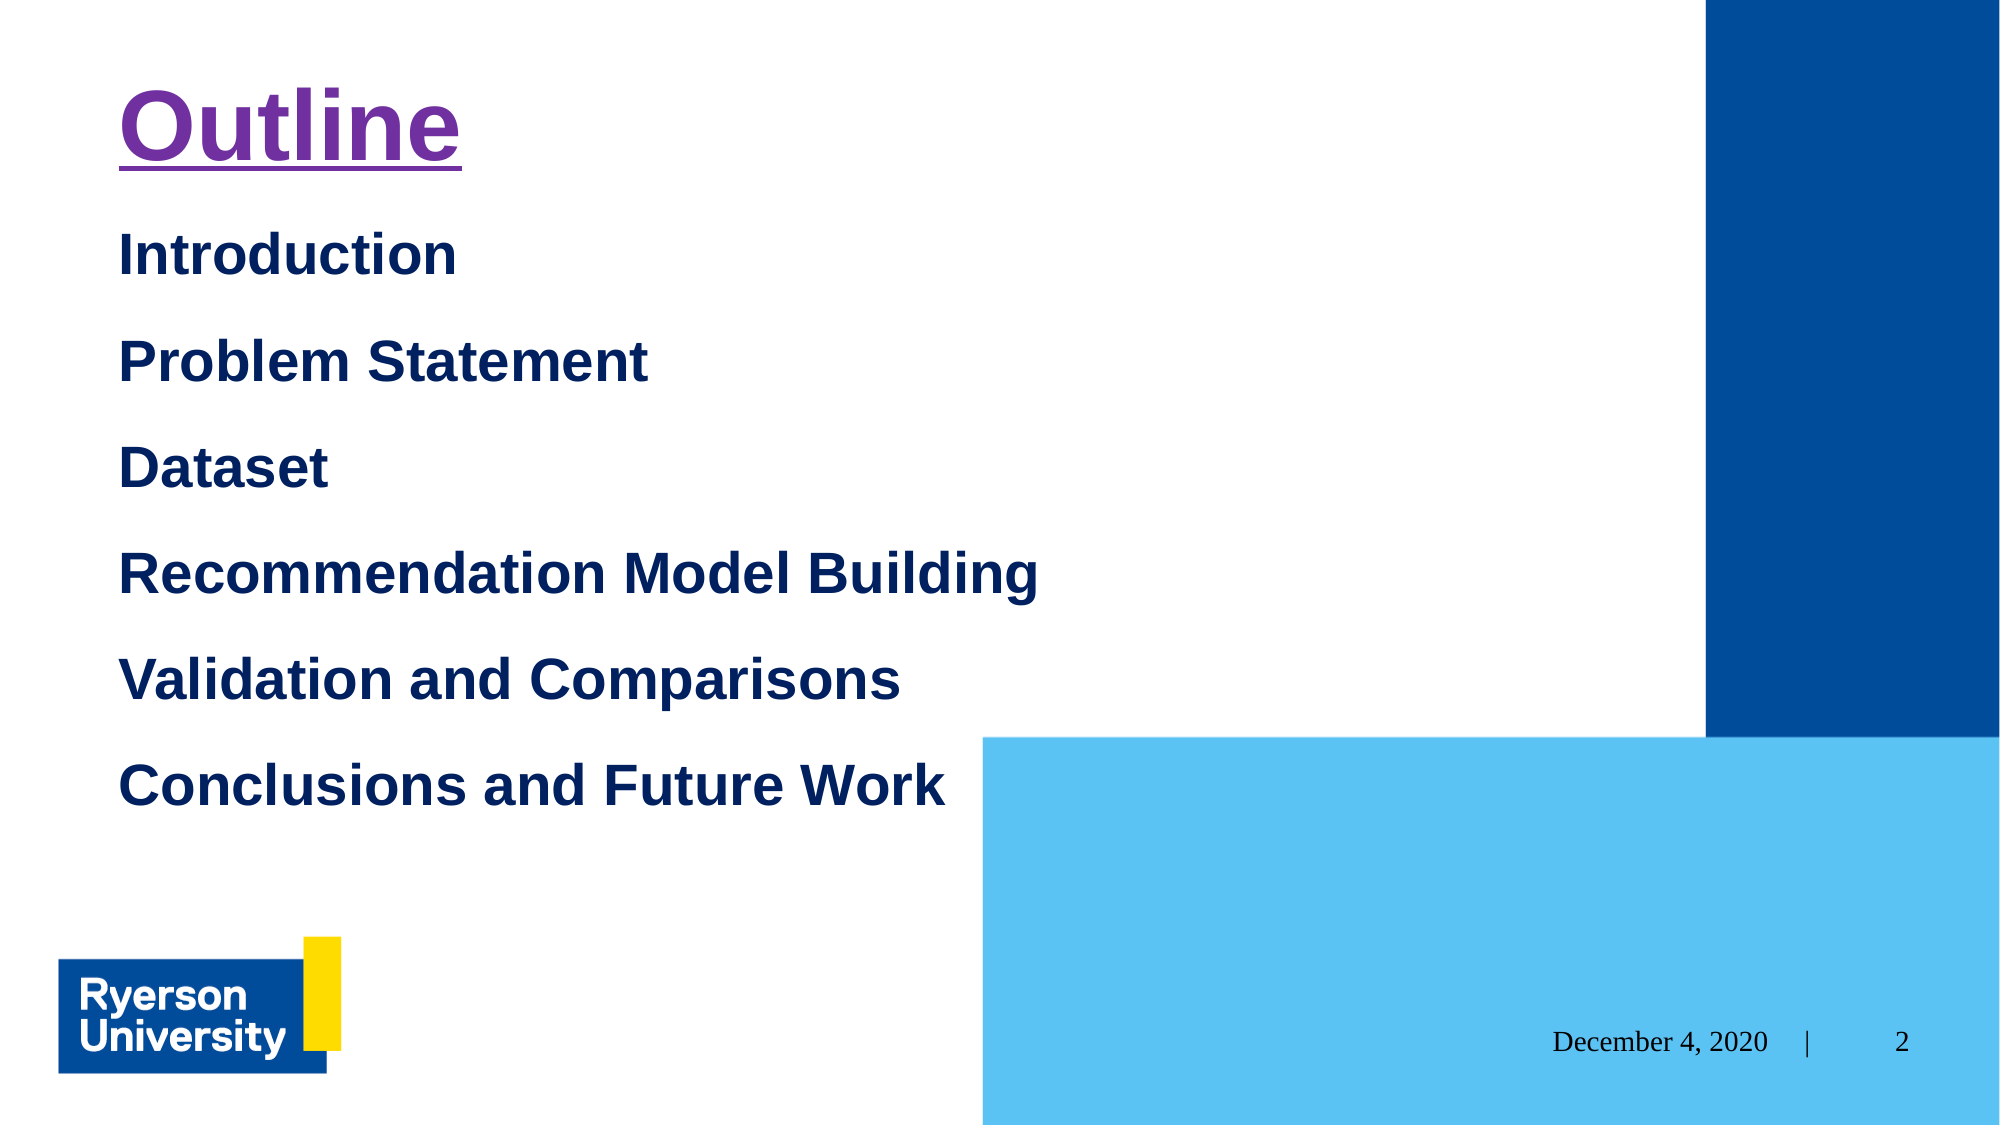

# Outline Introduction Problem Statement Dataset Recommendation Model Building Validation and Comparisons Conclusions and Future Work
December 4, 2020     |
2